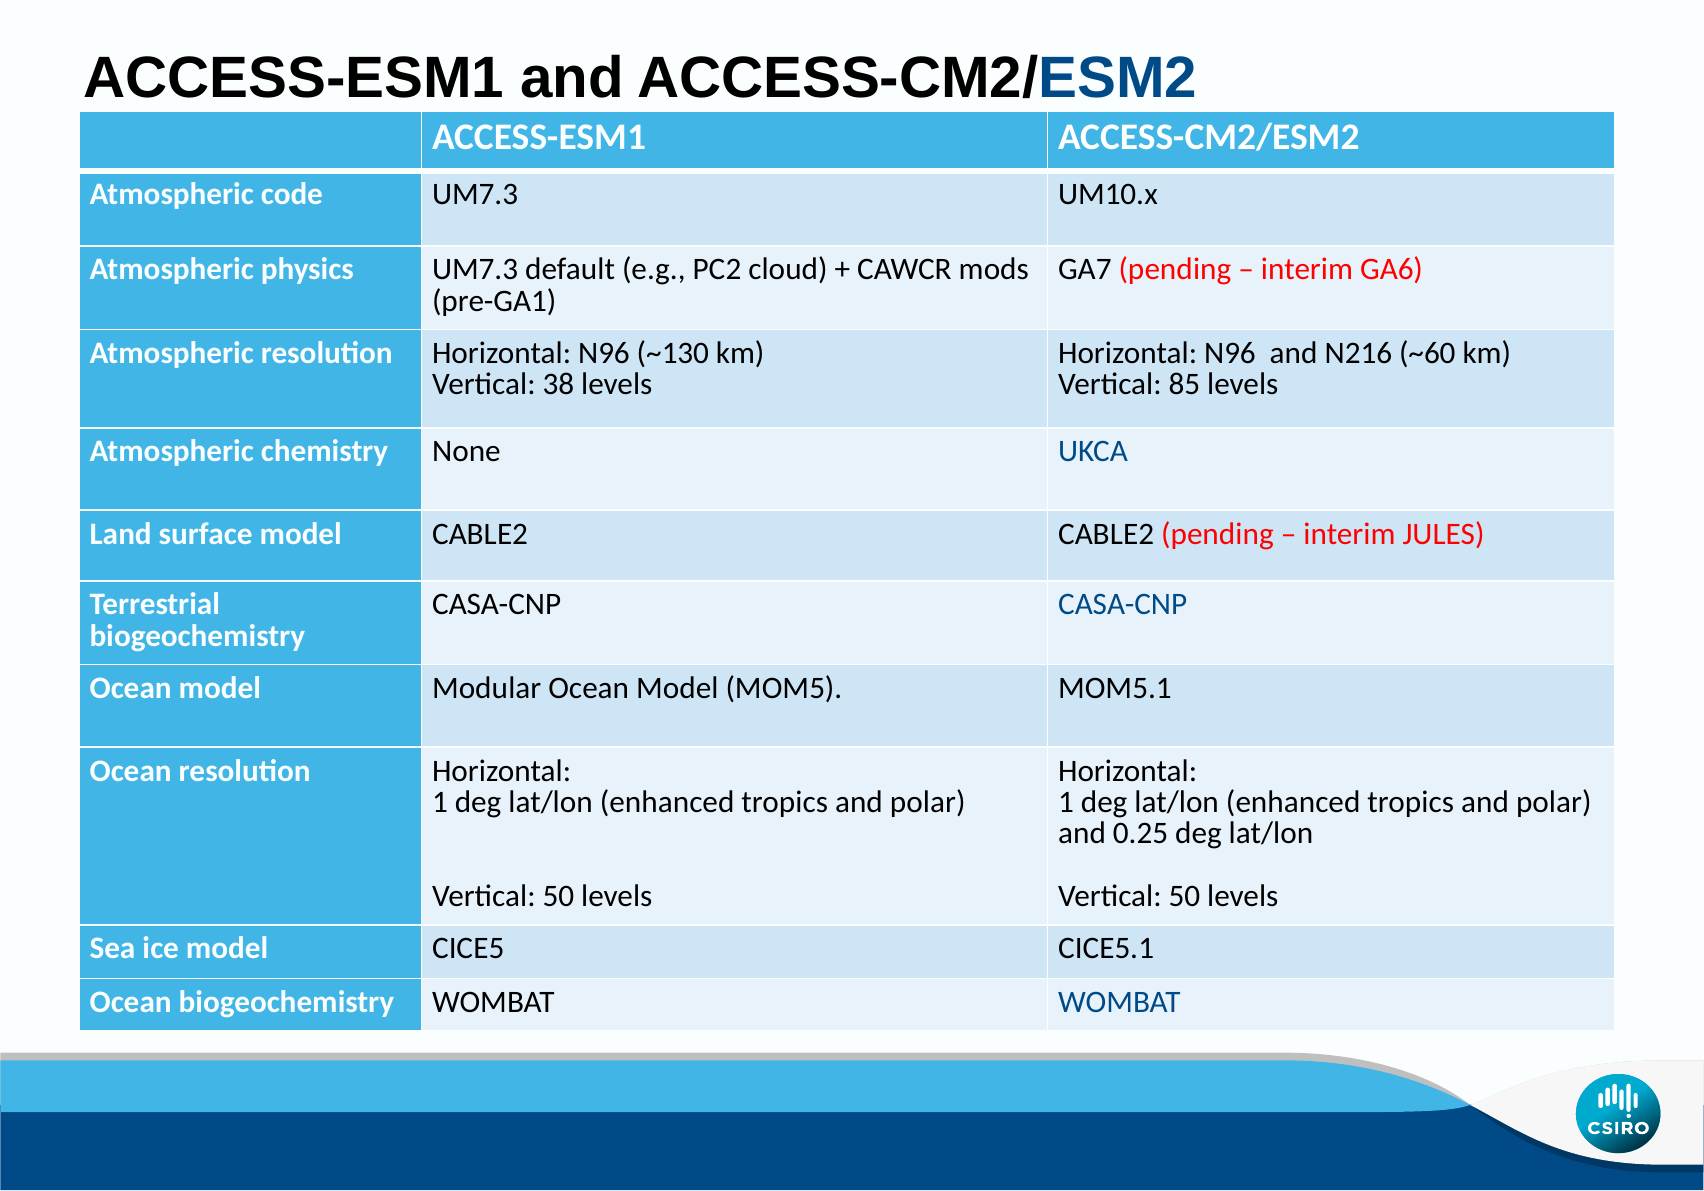

# ACCESS-ESM1 and ACCESS-CM2/ESM2
|  | ACCESS-ESM1 | ACCESS-CM2/ESM2 |
| --- | --- | --- |
| Atmospheric code | UM7.3 | UM10.x |
| Atmospheric physics | UM7.3 default (e.g., PC2 cloud) + CAWCR mods (pre-GA1) | GA7 (pending – interim GA6) |
| Atmospheric resolution | Horizontal: N96 (~130 km) Vertical: 38 levels | Horizontal: N96 and N216 (~60 km) Vertical: 85 levels |
| Atmospheric chemistry | None | UKCA |
| Land surface model | CABLE2 | CABLE2 (pending – interim JULES) |
| Terrestrial biogeochemistry | CASA-CNP | CASA-CNP |
| Ocean model | Modular Ocean Model (MOM5). | MOM5.1 |
| Ocean resolution | Horizontal: 1 deg lat/lon (enhanced tropics and polar)   Vertical: 50 levels | Horizontal: 1 deg lat/lon (enhanced tropics and polar) and 0.25 deg lat/lon   Vertical: 50 levels |
| Sea ice model | CICE5 | CICE5.1 |
| Ocean biogeochemistry | WOMBAT | WOMBAT |